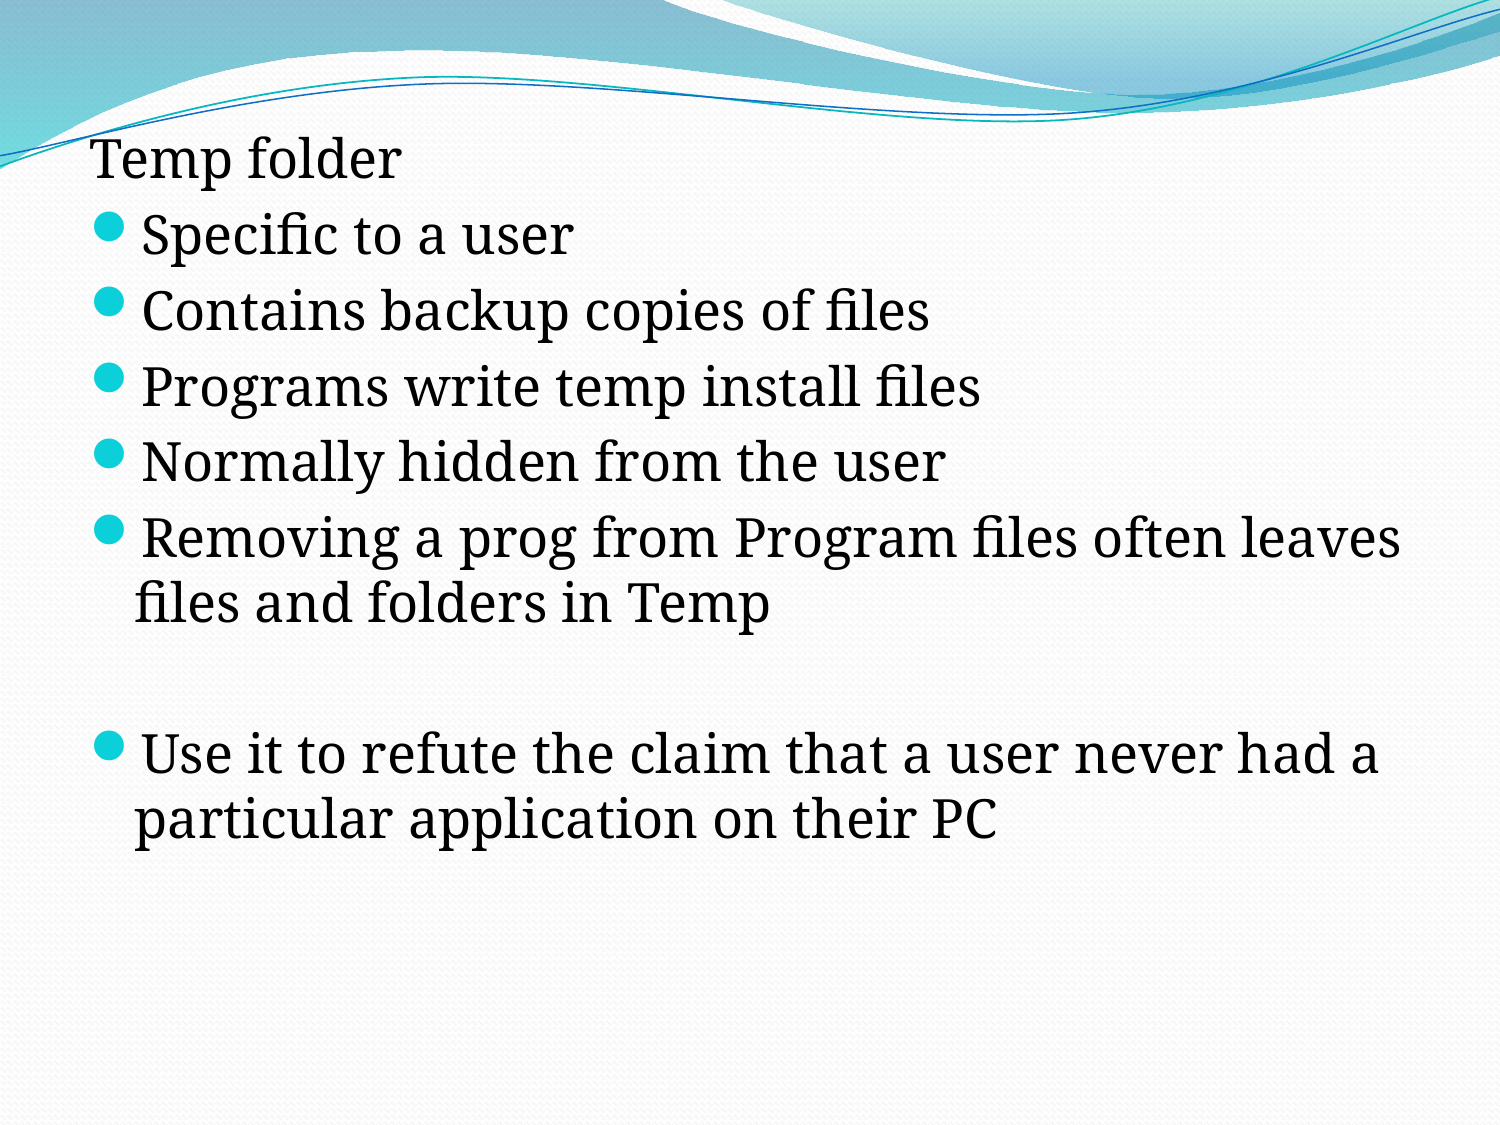

Temp folder
Specific to a user
Contains backup copies of files
Programs write temp install files
Normally hidden from the user
Removing a prog from Program files often leaves files and folders in Temp

Use it to refute the claim that a user never had a particular application on their PC